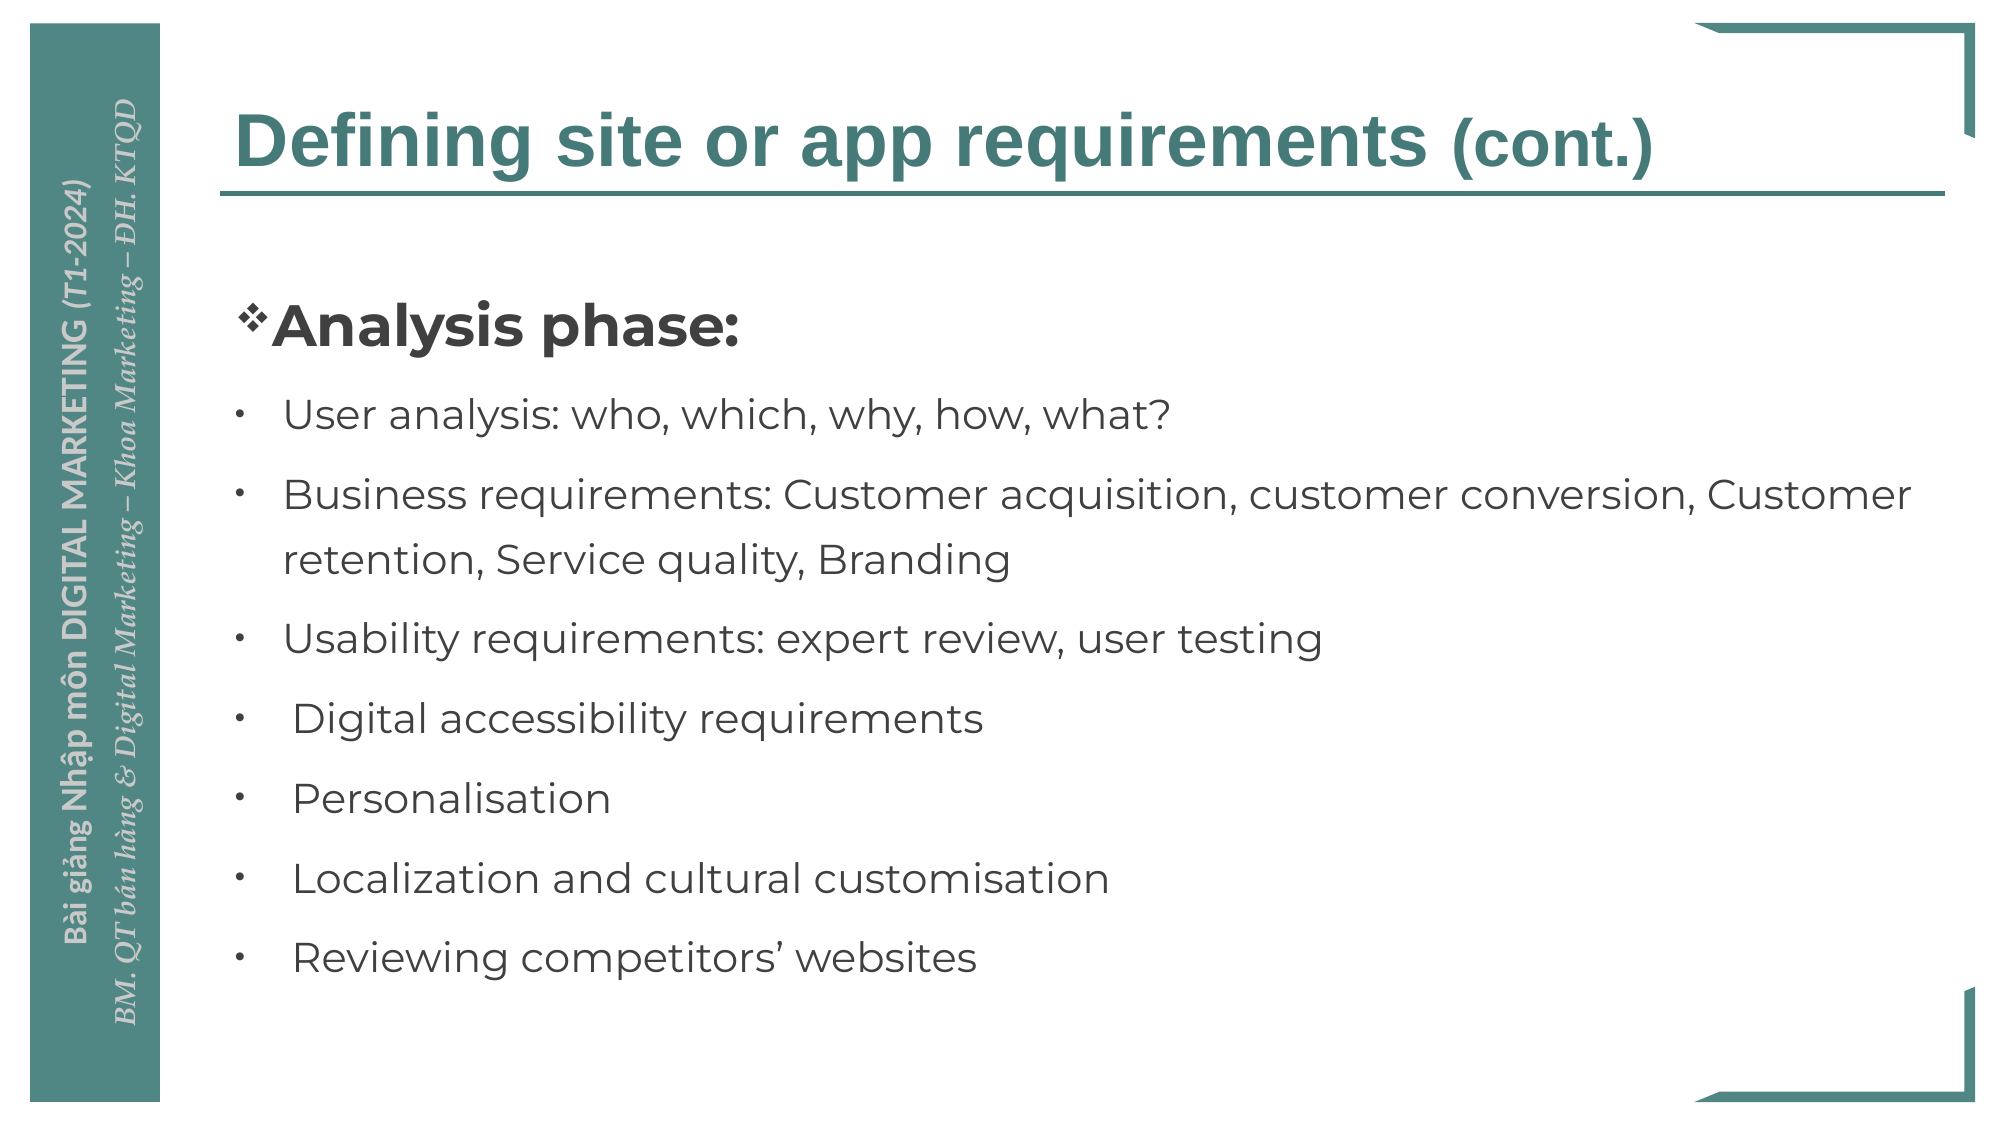

# Defining site or app requirements (cont.)
Analysis phase:
User analysis: who, which, why, how, what?
Business requirements: Customer acquisition, customer conversion, Customer retention, Service quality, Branding
Usability requirements: expert review, user testing
Digital accessibility requirements
Personalisation
Localization and cultural customisation
Reviewing competitors’ websites